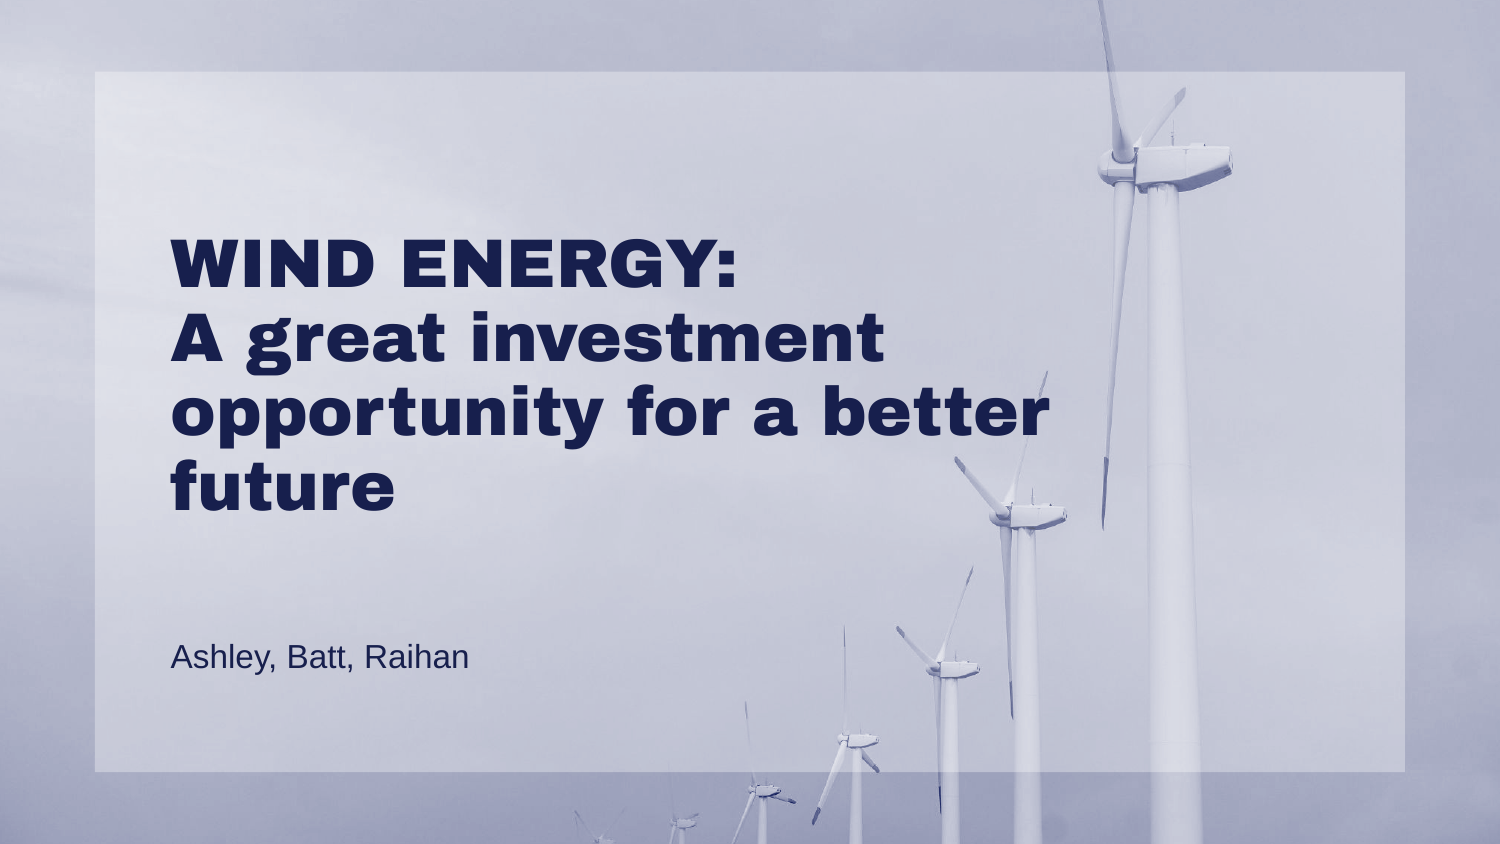

# WIND ENERGY:
A great investment
opportunity for a better
future
Ashley, Batt, Raihan